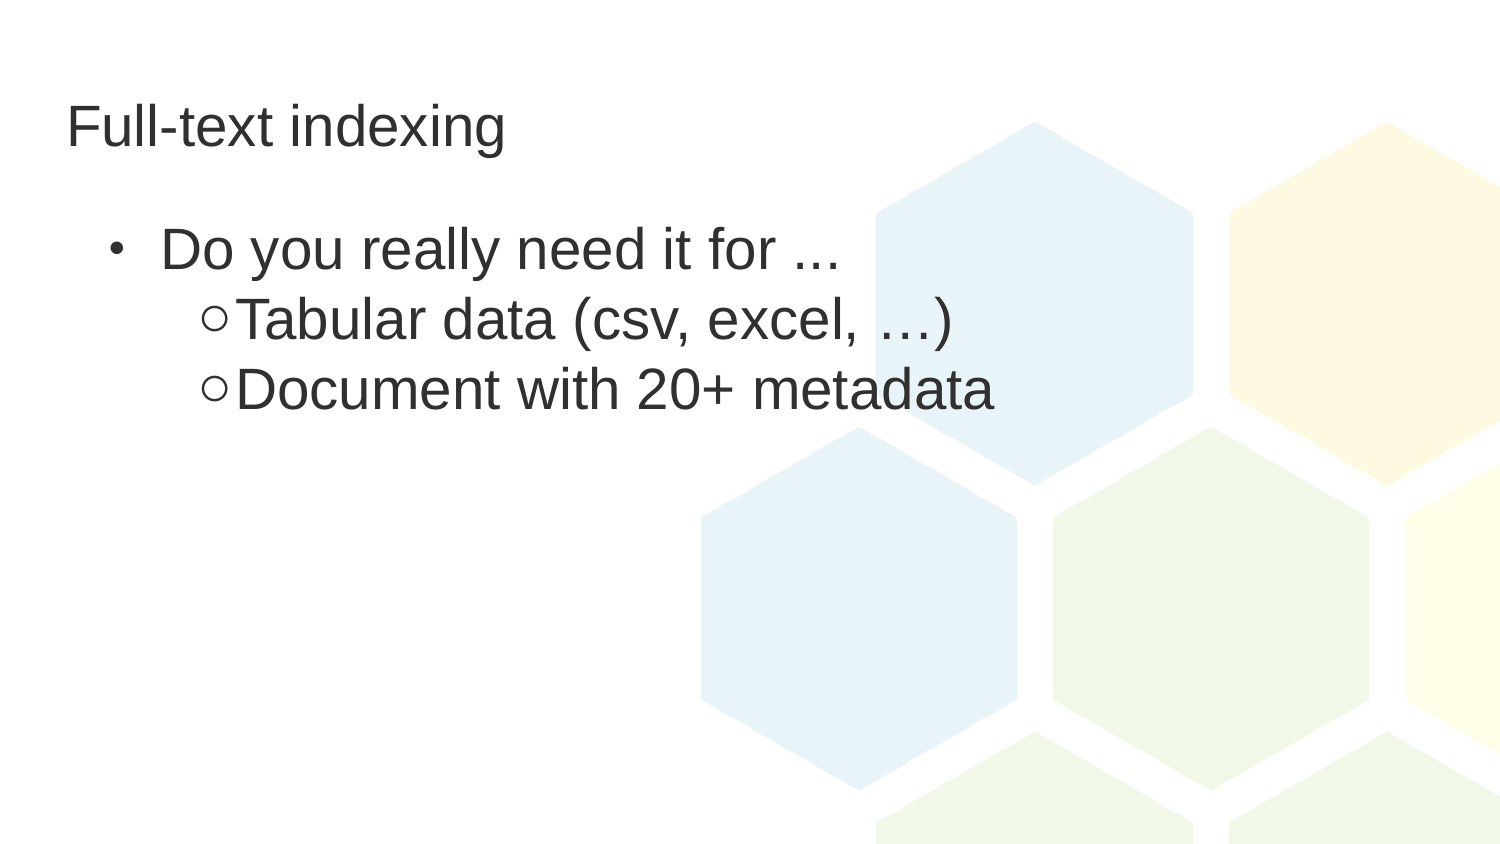

# Full-text indexing

Do you really need it for ...
Tabular data (csv, excel, …)
Document with 20+ metadata